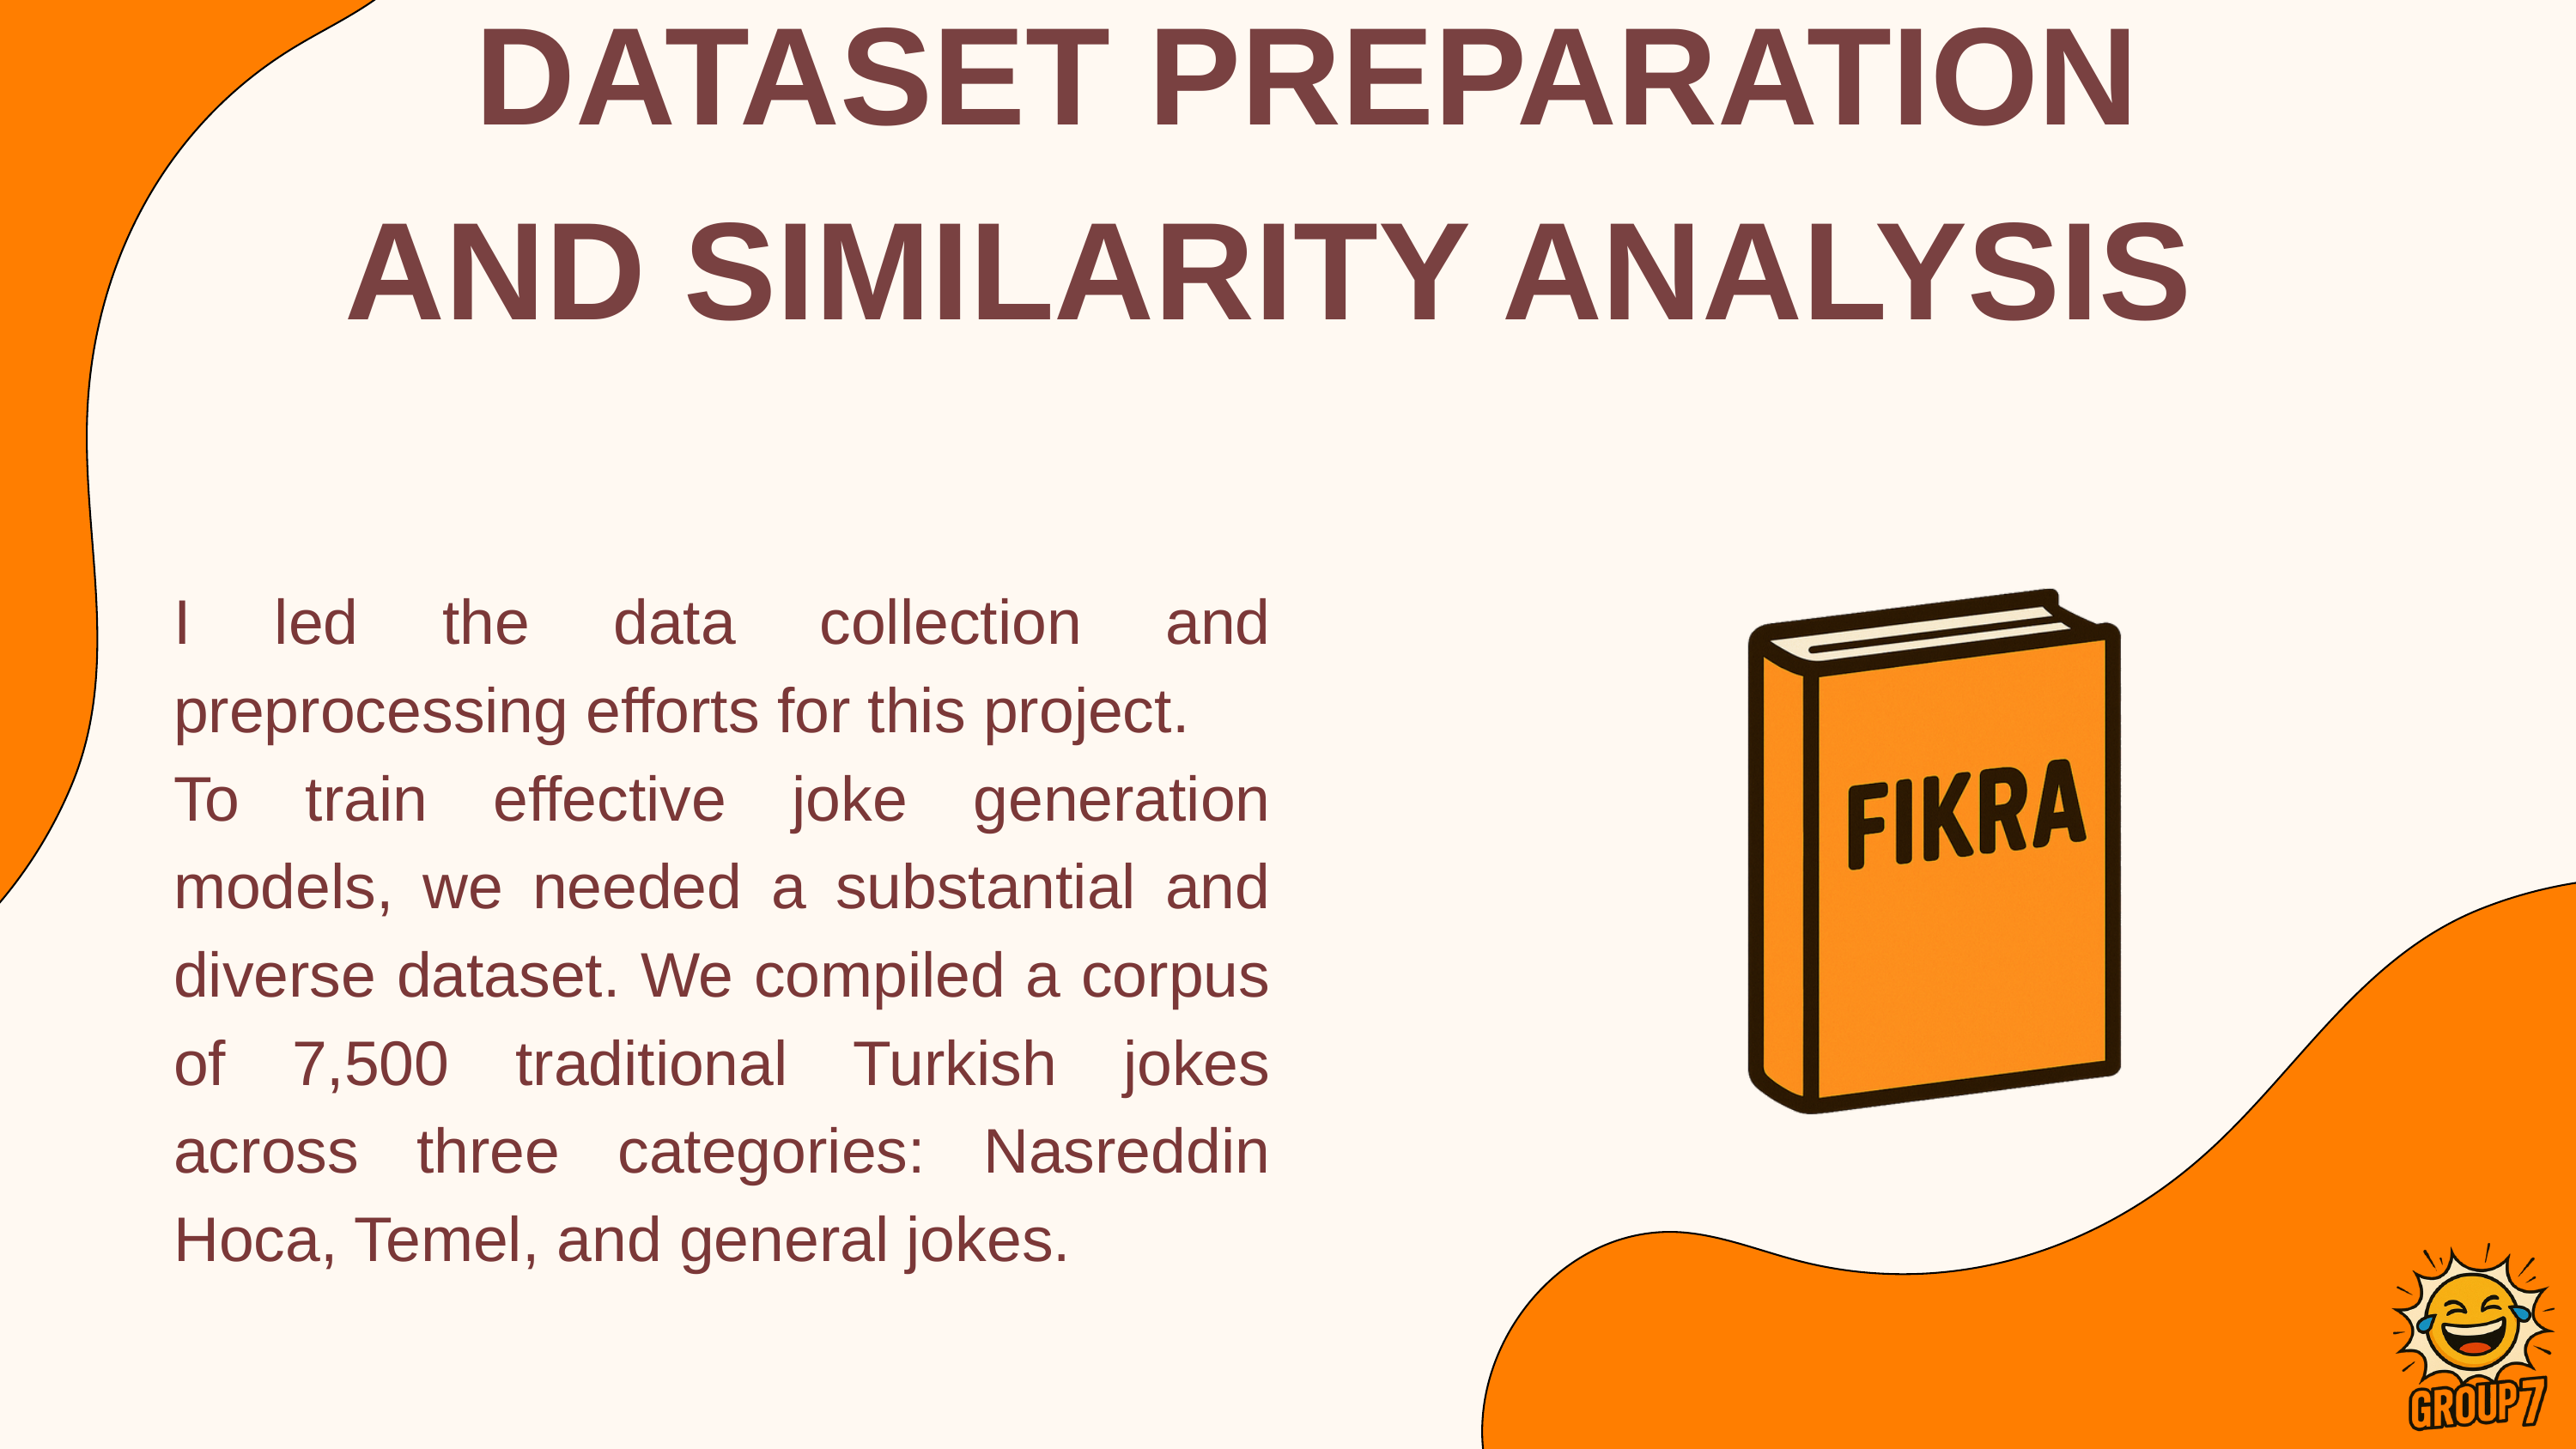

DATASET PREPARATION AND SIMILARITY ANALYSIS

I led the data collection and preprocessing efforts for this project.
To train effective joke generation models, we needed a substantial and diverse dataset. We compiled a corpus of 7,500 traditional Turkish jokes across three categories: Nasreddin Hoca, Temel, and general jokes.